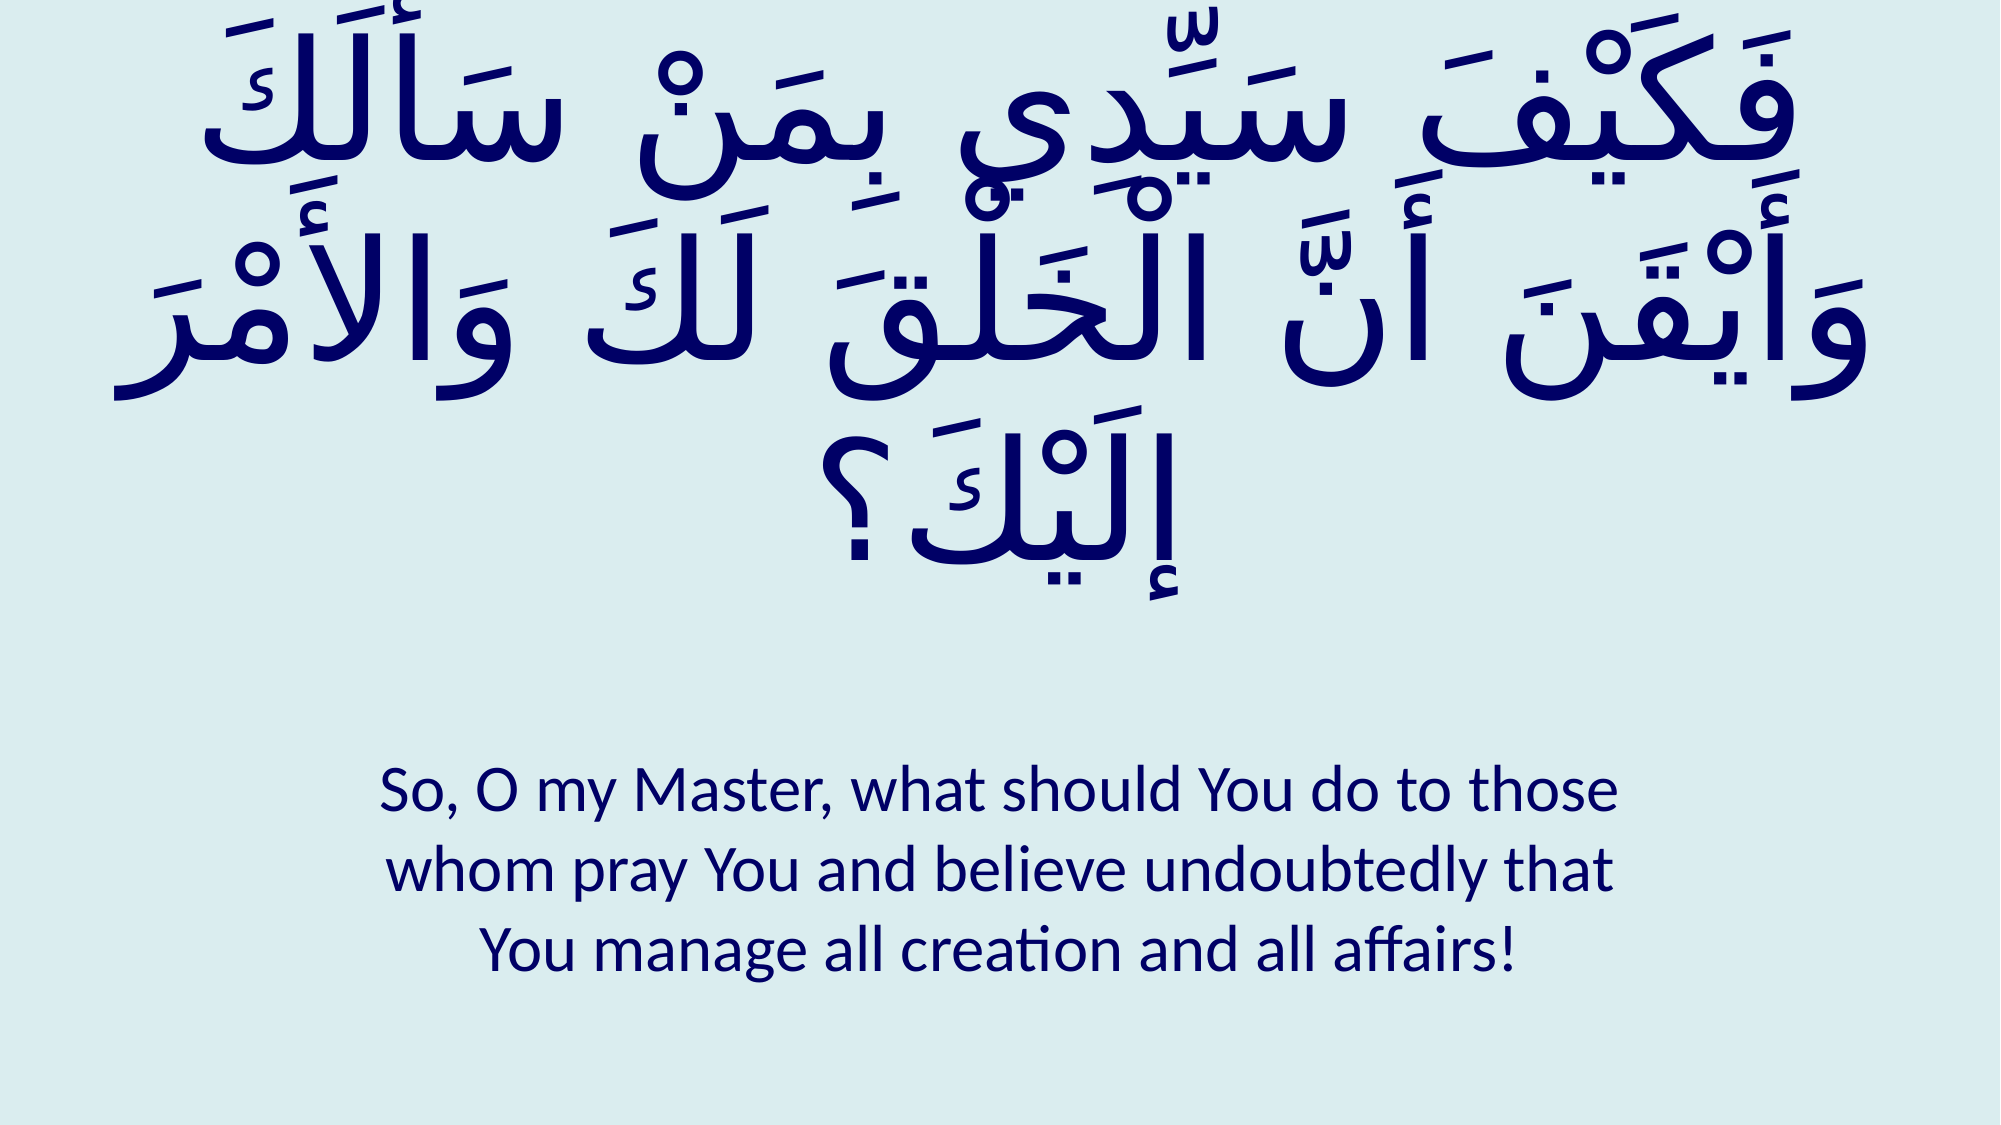

# فَكَيْفَ سَيِّدِي بِمَنْ سَأَلَكَ وَأَيْقَنَ أَنَّ الْخَلْقَ لَكَ وَالأَمْرَ إلَيْكَ؟
So, O my Master, what should You do to those whom pray You and believe undoubtedly that You manage all creation and all affairs!